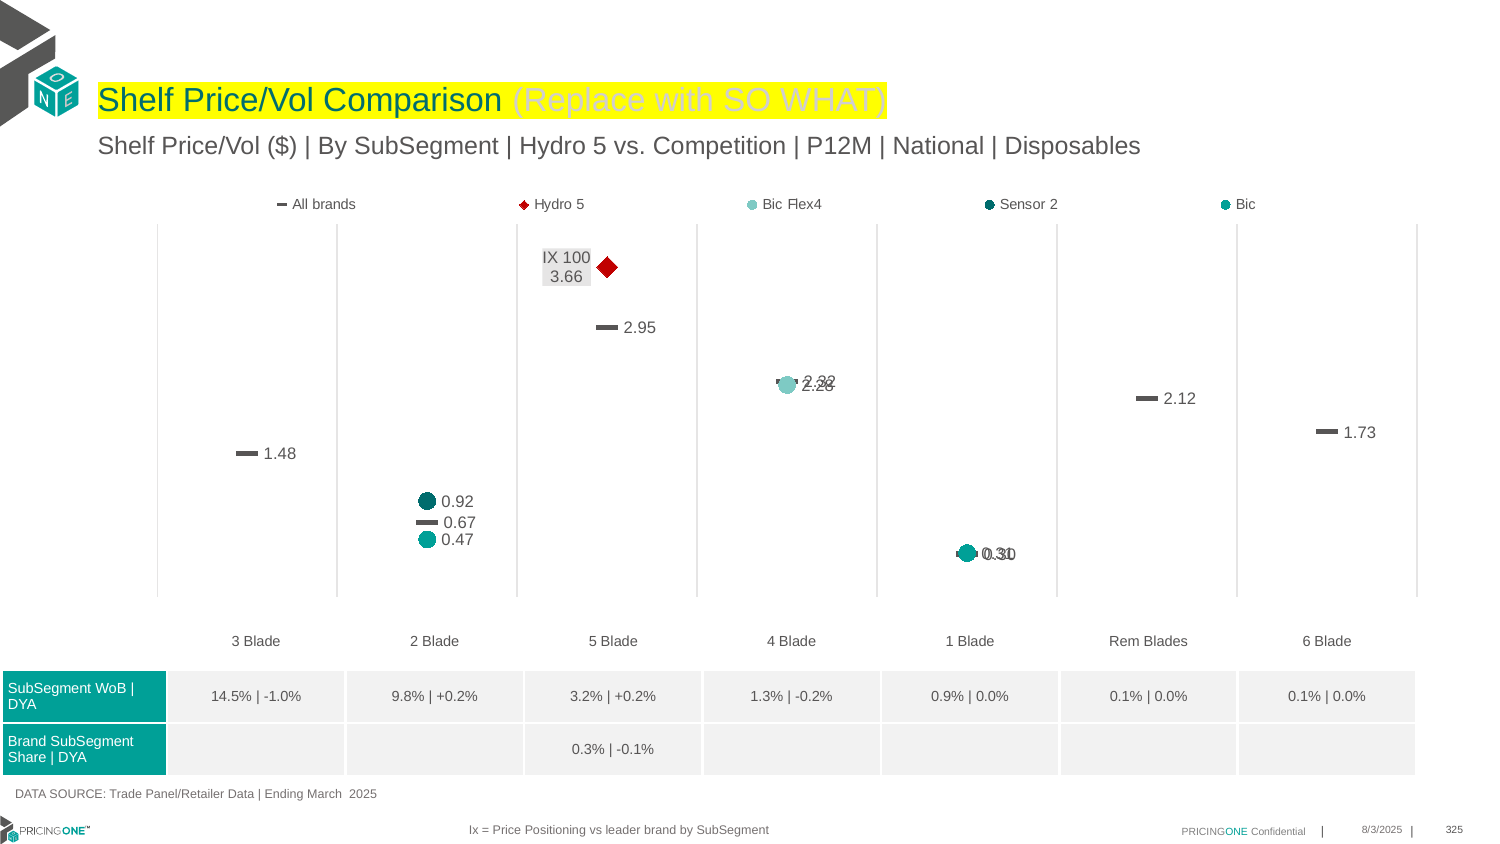

# Shelf Price/Vol Comparison (Replace with SO WHAT)
Shelf Price/Vol ($) | By SubSegment | Hydro 5 vs. Competition | P12M | National | Disposables

### Chart

| Category | All brands | Hydro 5 | Bic Flex4 | Sensor 2 | Bic |
|---|---|---|---|---|---|
| None | 1.48 | None | None | None | None |
| None | 0.67 | None | None | 0.92 | 0.47 |
| IX 100 | 2.95 | 3.66 | None | None | None |
| None | 2.32 | None | 2.28 | None | None |
| None | 0.3 | None | None | None | 0.31 |
| None | 2.12 | None | None | None | None |
| None | 1.73 | None | None | None | None |
|  | 3 Blade | 2 Blade | 5 Blade | 4 Blade | 1 Blade | Rem Blades | 6 Blade |
| --- | --- | --- | --- | --- | --- | --- | --- |
| SubSegment WoB | DYA | 14.5% | -1.0% | 9.8% | +0.2% | 3.2% | +0.2% | 1.3% | -0.2% | 0.9% | 0.0% | 0.1% | 0.0% | 0.1% | 0.0% |
| Brand SubSegment Share | DYA |  |  | 0.3% | -0.1% |  |  |  |  |
DATA SOURCE: Trade Panel/Retailer Data | Ending March  2025
Ix = Price Positioning vs leader brand by SubSegment
8/3/2025
325